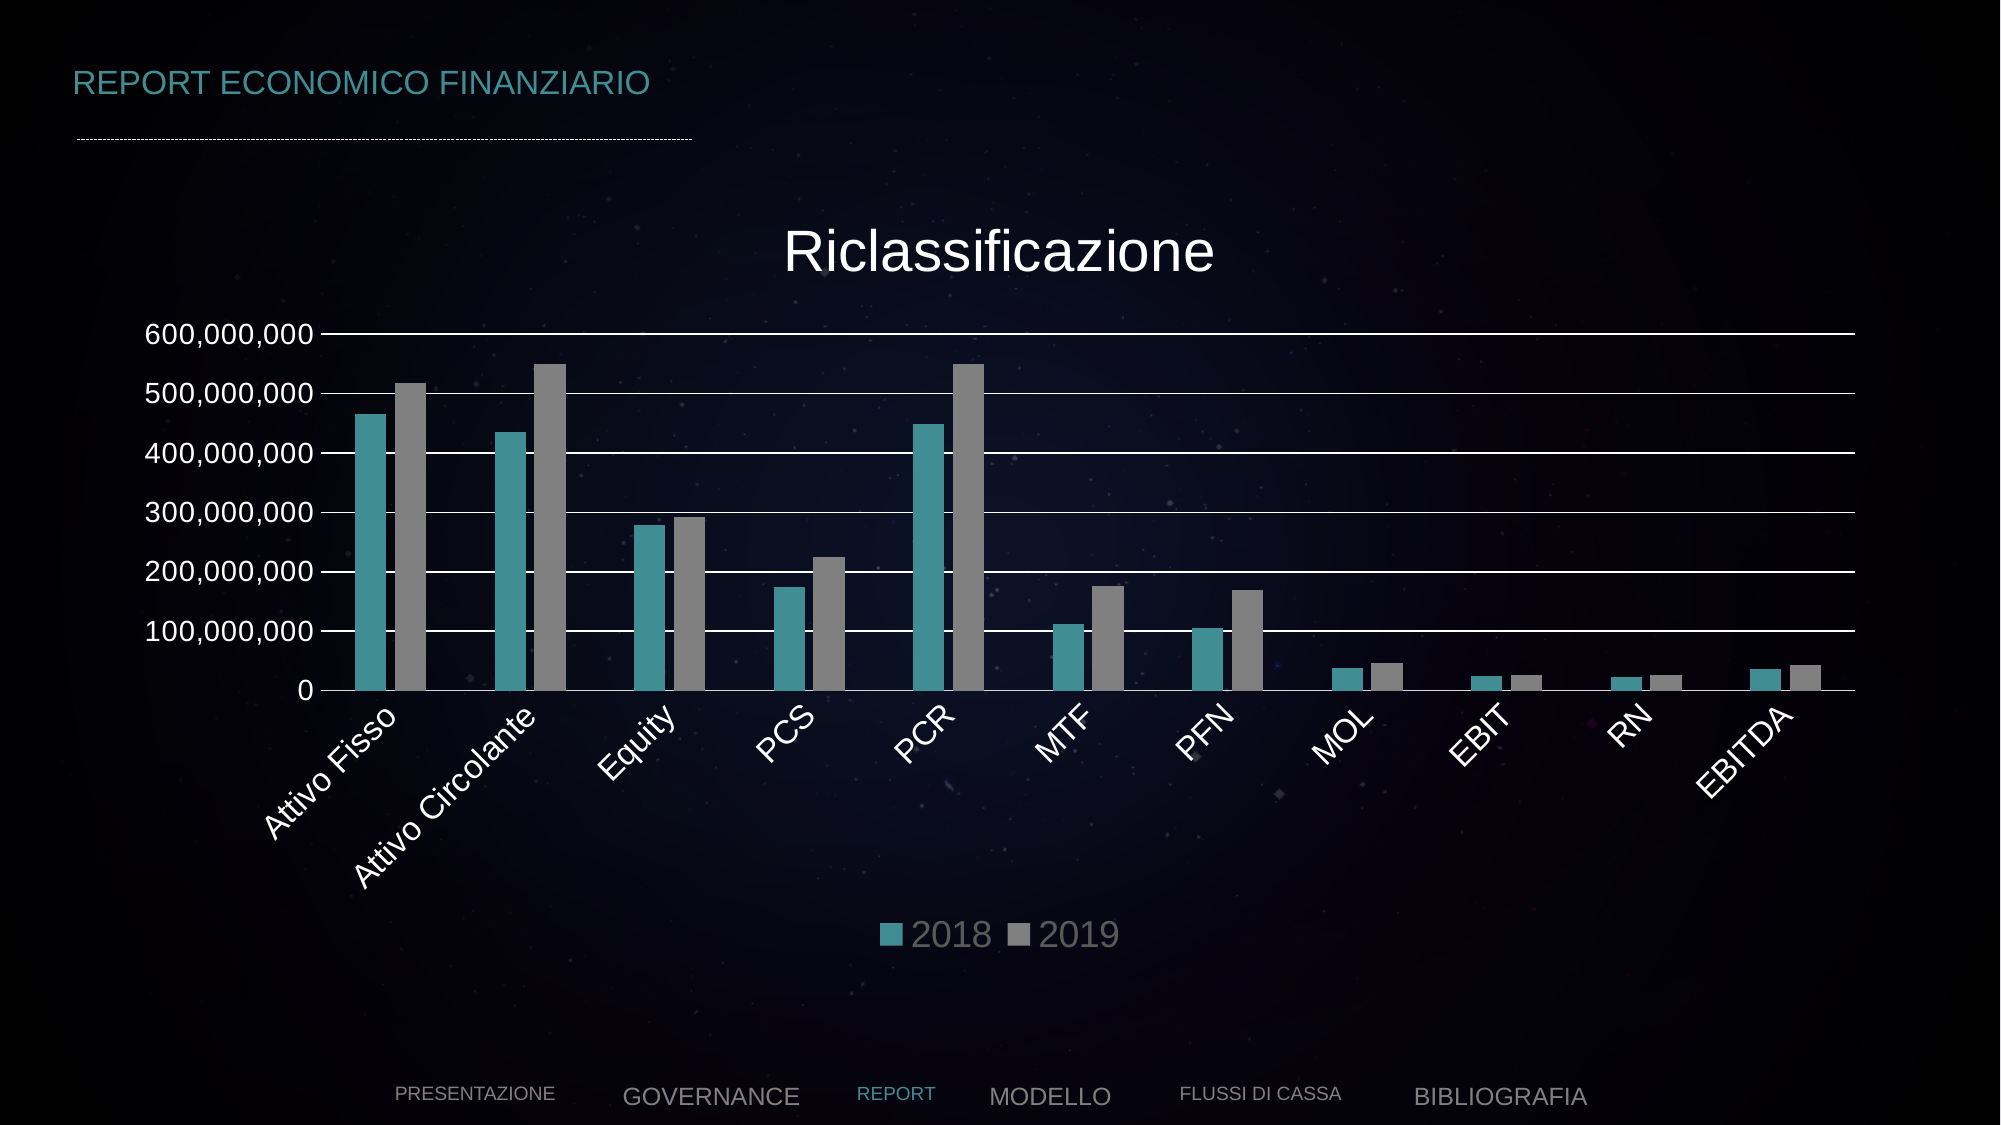

REPORT ECONOMICO FINANZIARIO

### Chart: Riclassificazione

| Category | 2018 | 2019 |
|---|---|---|
| Attivo Fisso | 466350452.0 | 517115887.0 |
| Attivo Circolante | 435377221.0 | 549624670.0 |
| Equity | 278103025.0 | 292021610.0 |
| PCS | 174177850.0 | 224663745.0 |
| PCR | 449446797.0 | 550055201.0 |
| MTF | 111630289.0 | 176128812.0 |
| PFN | 105818289.0 | 170022812.0 |
| MOL | 37998489.0 | 45737988.0 |
| EBIT | 24177060.0 | 25403880.0 |
| RN | 23420284.0 | 25407692.0 |
| EBITDA | 36212489.0 | 43304988.0 |
PRESENTAZIONE

GOVERNANCE

REPORT

MODELLO

FLUSSI DI CASSA

BIBLIOGRAFIA